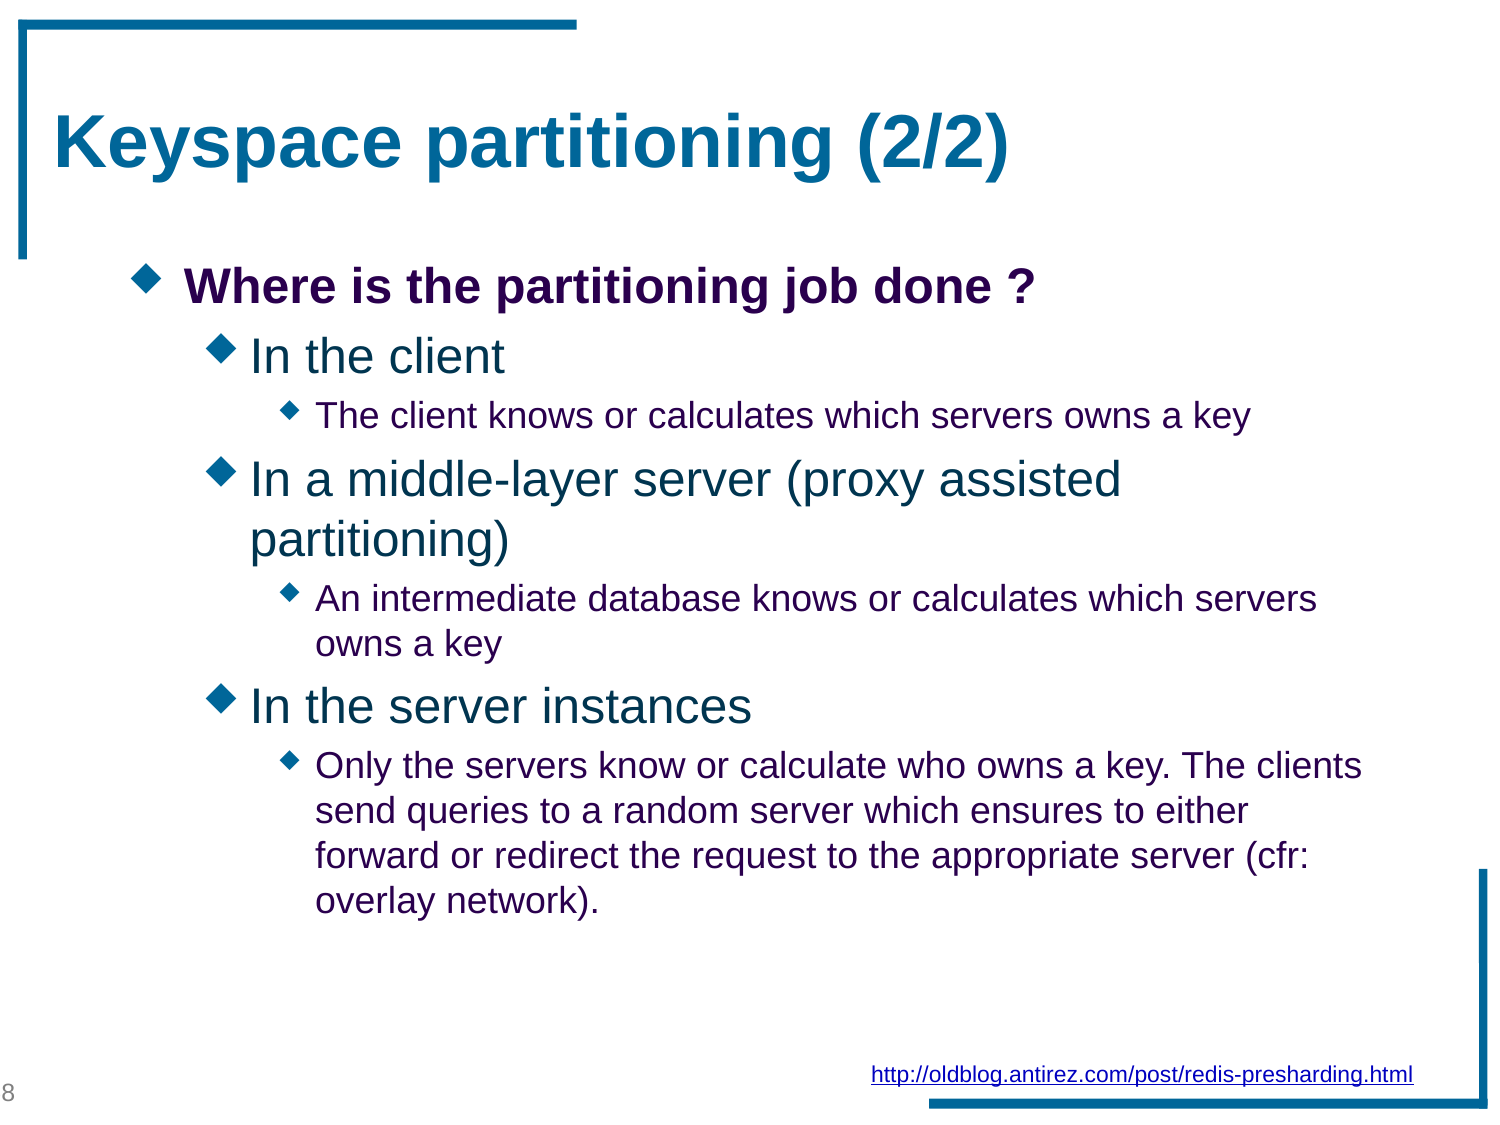

# Keyspace partitioning (2/2)
Where is the partitioning job done ?
In the client
The client knows or calculates which servers owns a key
In a middle-layer server (proxy assisted partitioning)
An intermediate database knows or calculates which servers owns a key
In the server instances
Only the servers know or calculate who owns a key. The clients send queries to a random server which ensures to either forward or redirect the request to the appropriate server (cfr: overlay network).

http://oldblog.antirez.com/post/redis-presharding.html